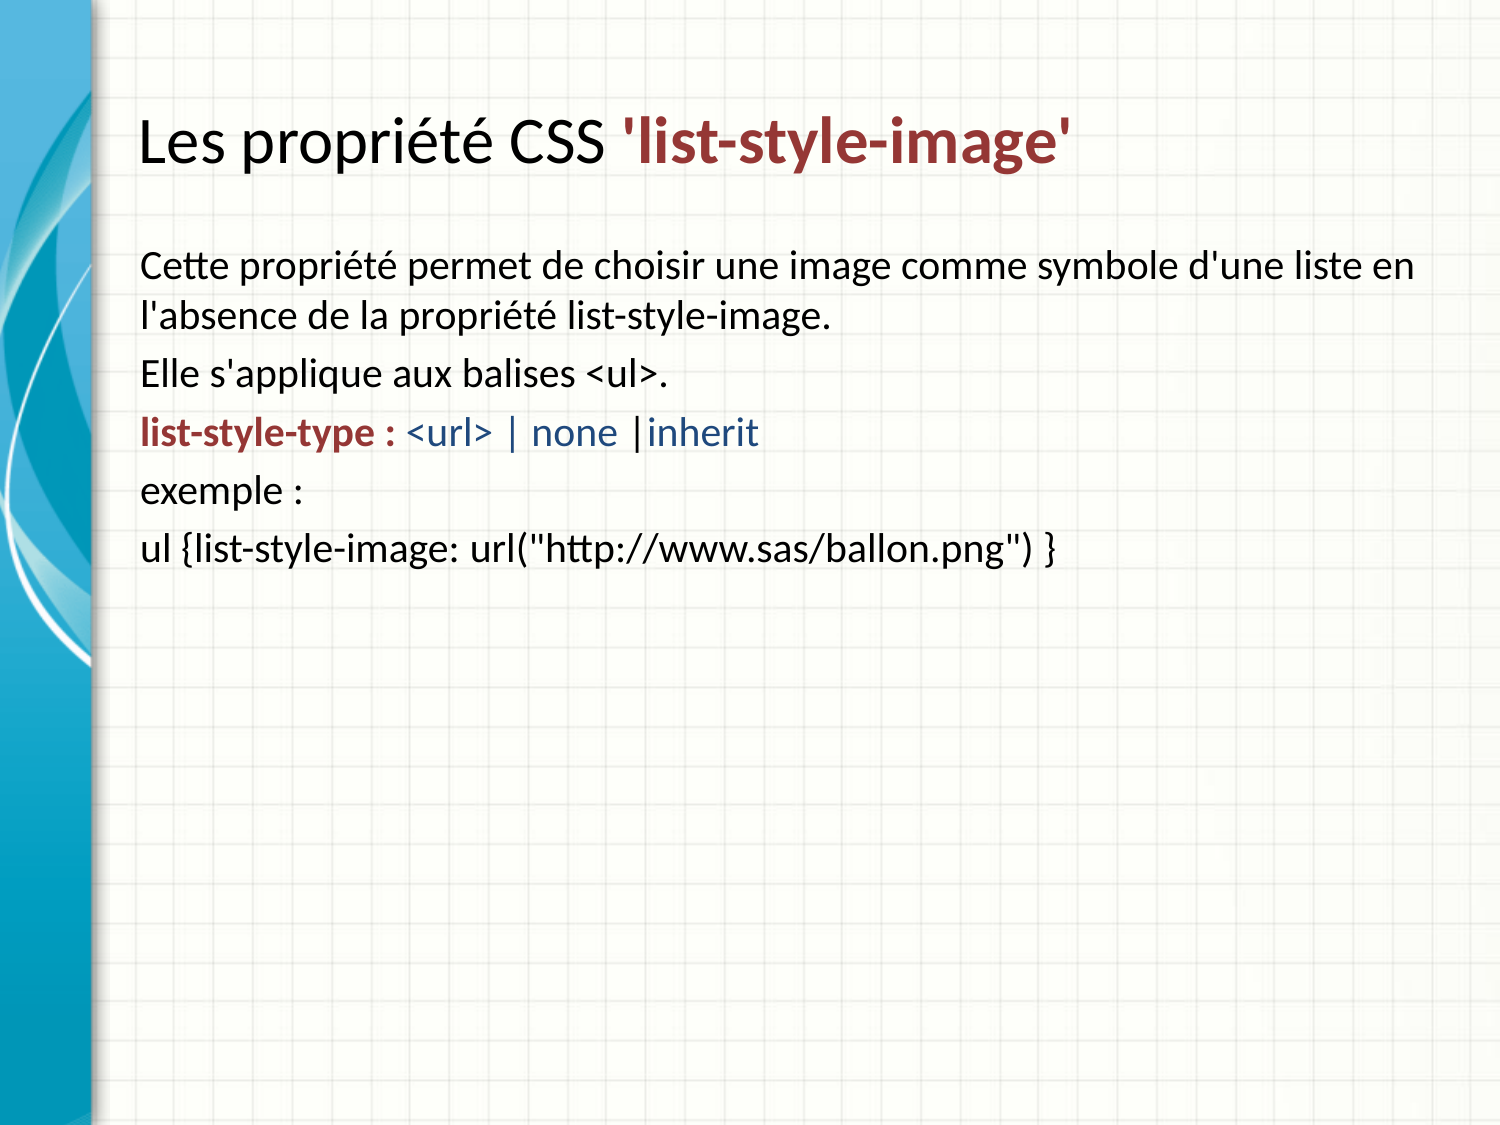

Les propriété CSS 'list-style-image'
Cette propriété permet de choisir une image comme symbole d'une liste en l'absence de la propriété list-style-image.
Elle s'applique aux balises <ul>.
list-style-type : <url> | none |inherit
exemple :
ul {list-style-image: url("http://www.sas/ballon.png") }